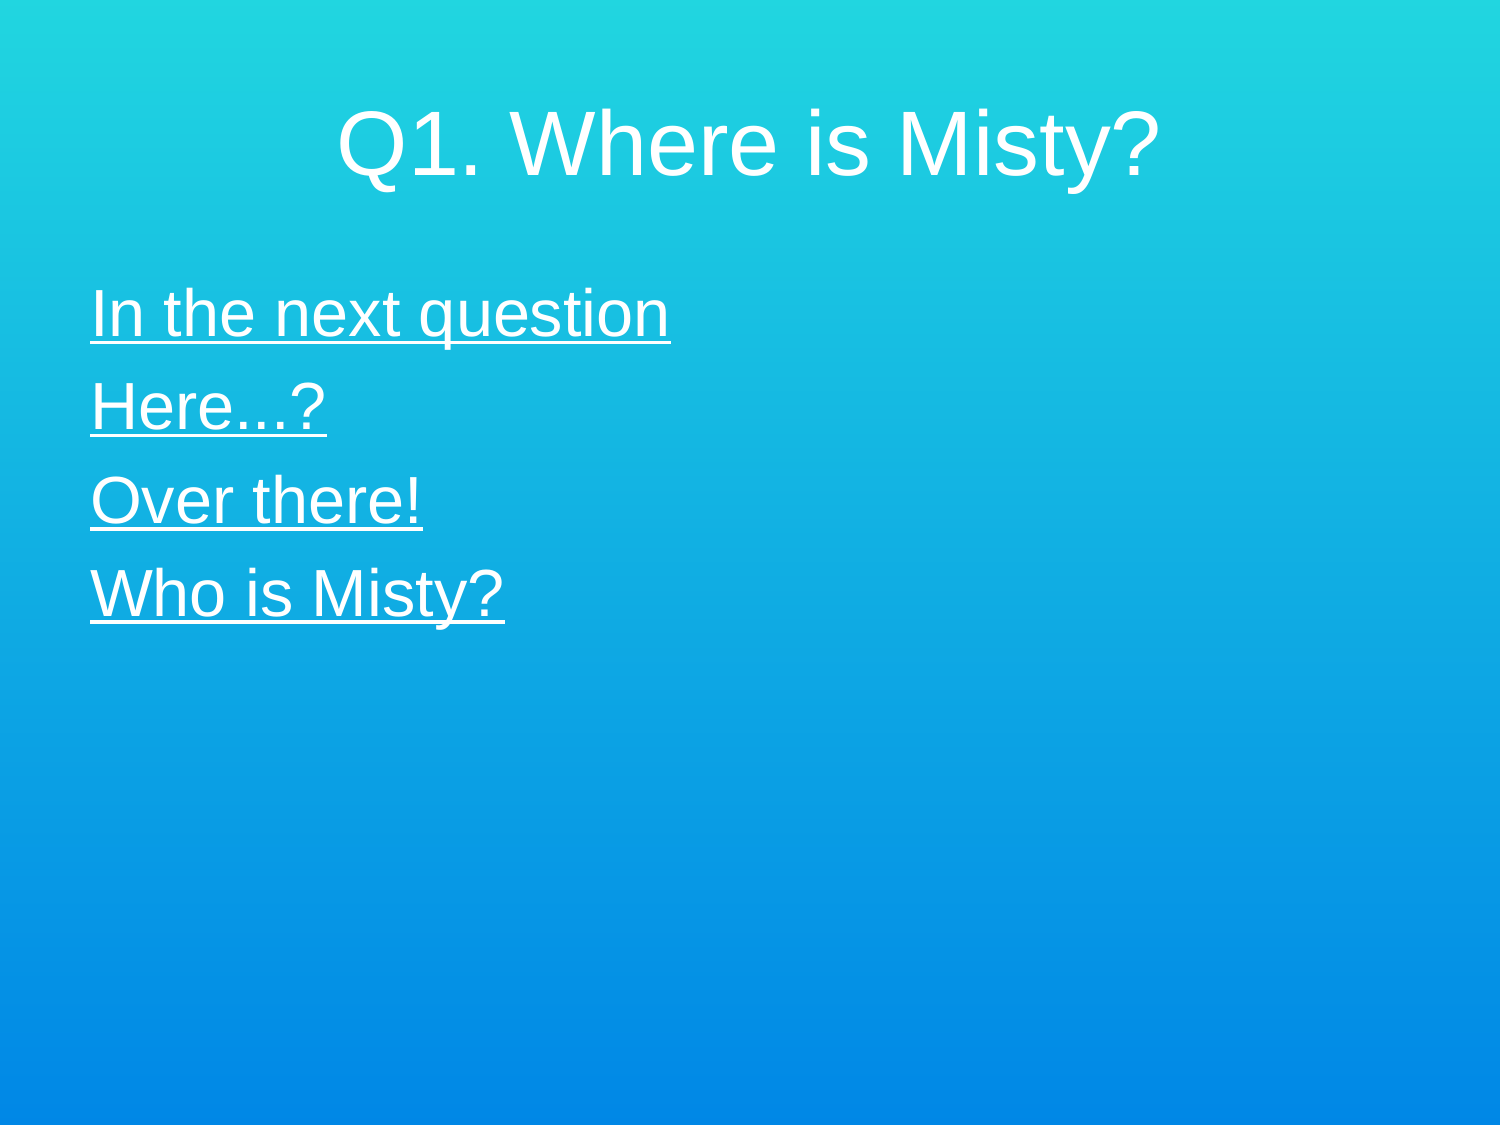

# Q1. Where is Misty?
In the next question
Here...?
Over there!
Who is Misty?